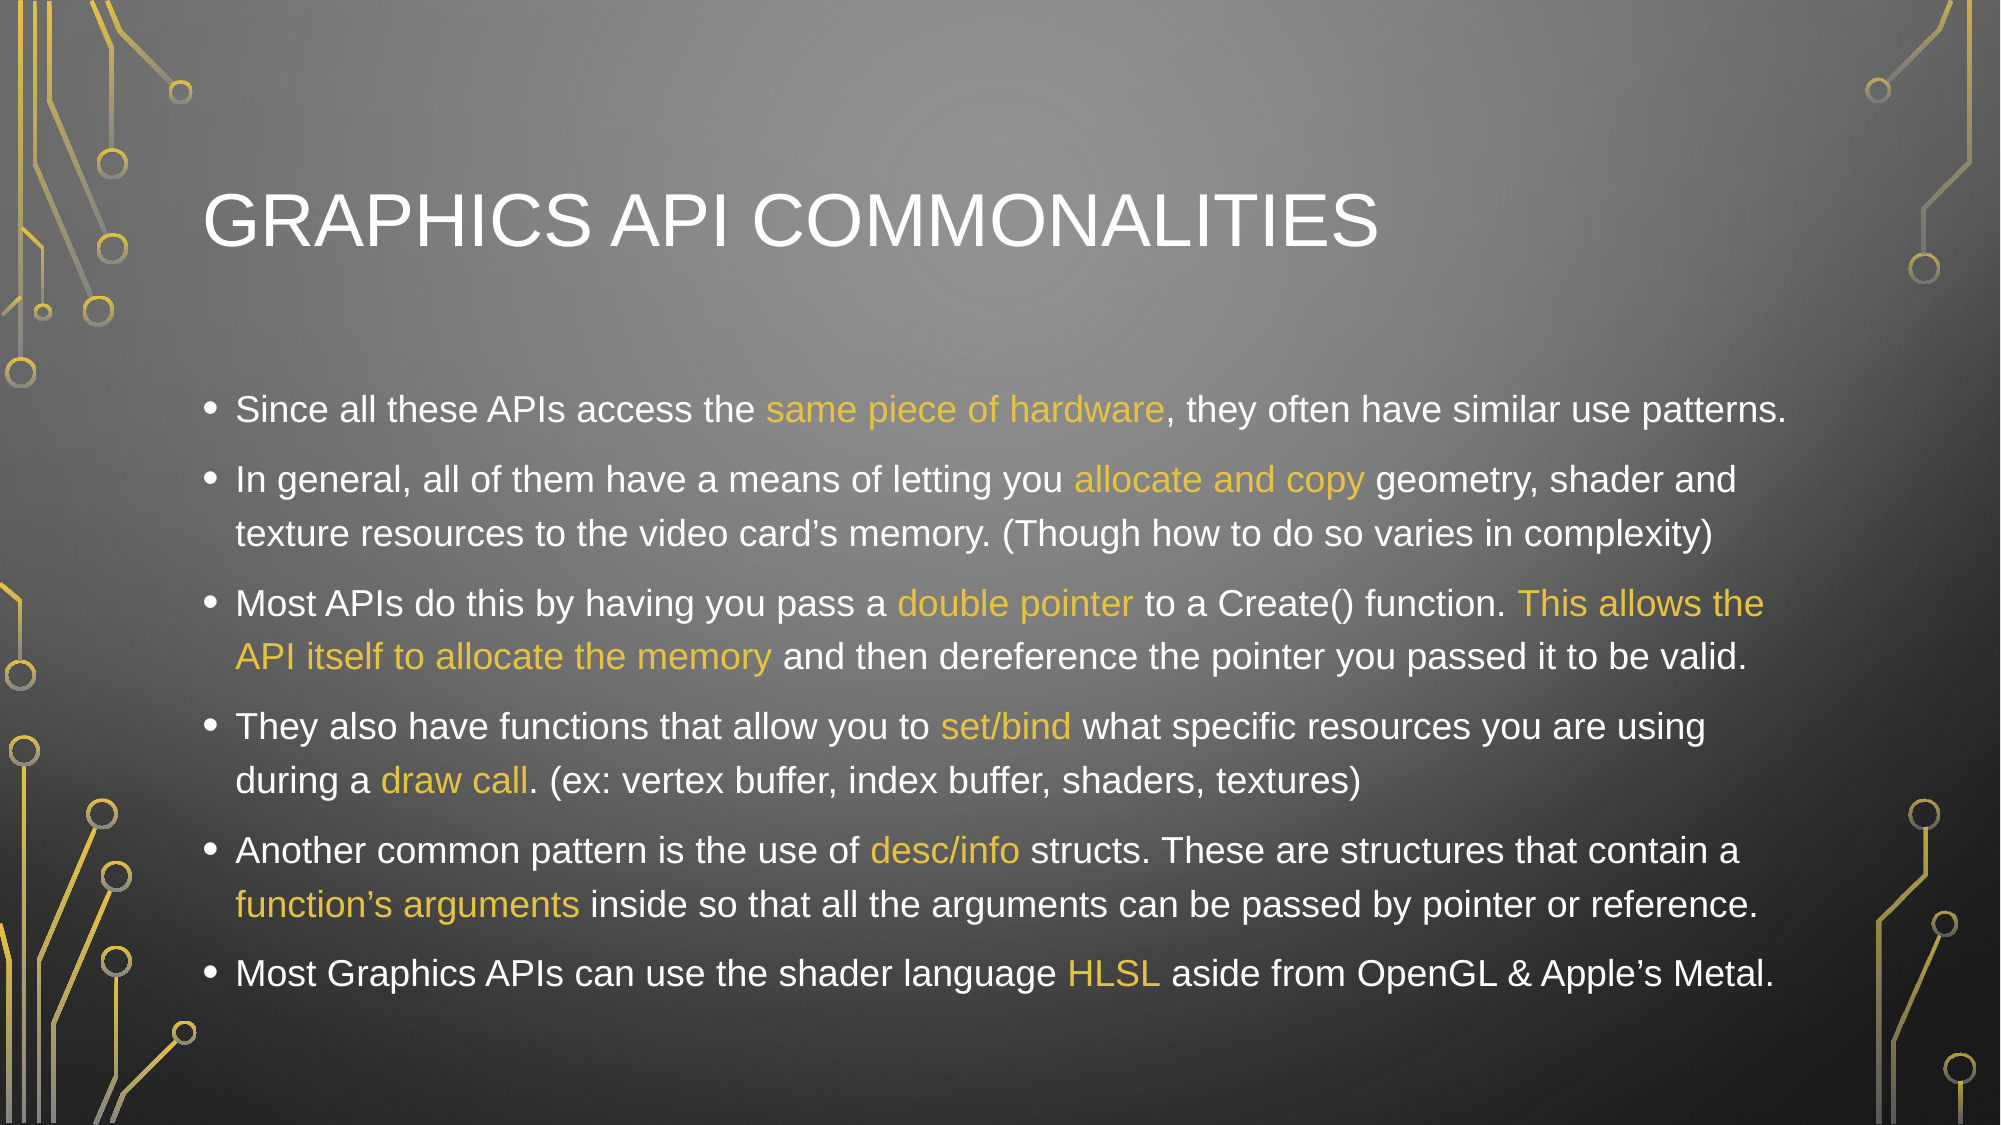

# GRAPHICS API Commonalities
Since all these APIs access the same piece of hardware, they often have similar use patterns.
In general, all of them have a means of letting you allocate and copy geometry, shader and texture resources to the video card’s memory. (Though how to do so varies in complexity)
Most APIs do this by having you pass a double pointer to a Create() function. This allows the API itself to allocate the memory and then dereference the pointer you passed it to be valid.
They also have functions that allow you to set/bind what specific resources you are using during a draw call. (ex: vertex buffer, index buffer, shaders, textures)
Another common pattern is the use of desc/info structs. These are structures that contain a function’s arguments inside so that all the arguments can be passed by pointer or reference.
Most Graphics APIs can use the shader language HLSL aside from OpenGL & Apple’s Metal.